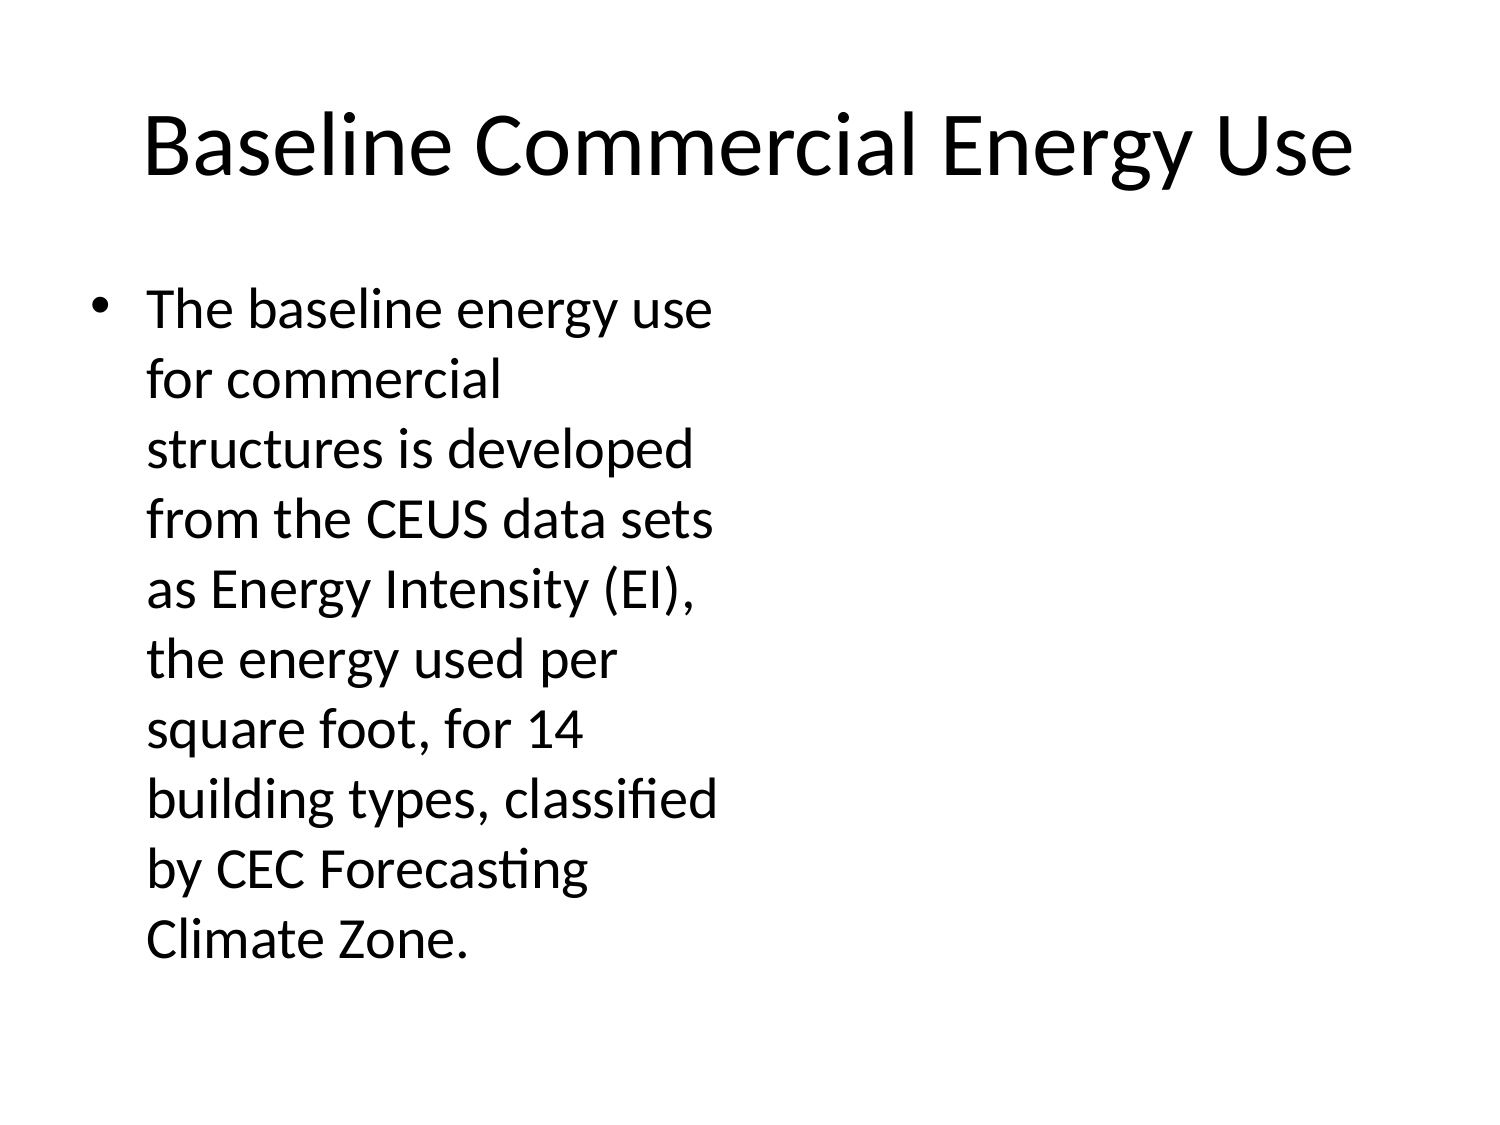

# Baseline Commercial Energy Use
The baseline energy use for commercial structures is developed from the CEUS data sets as Energy Intensity (EI), the energy used per square foot, for 14 building types, classified by CEC Forecasting Climate Zone.